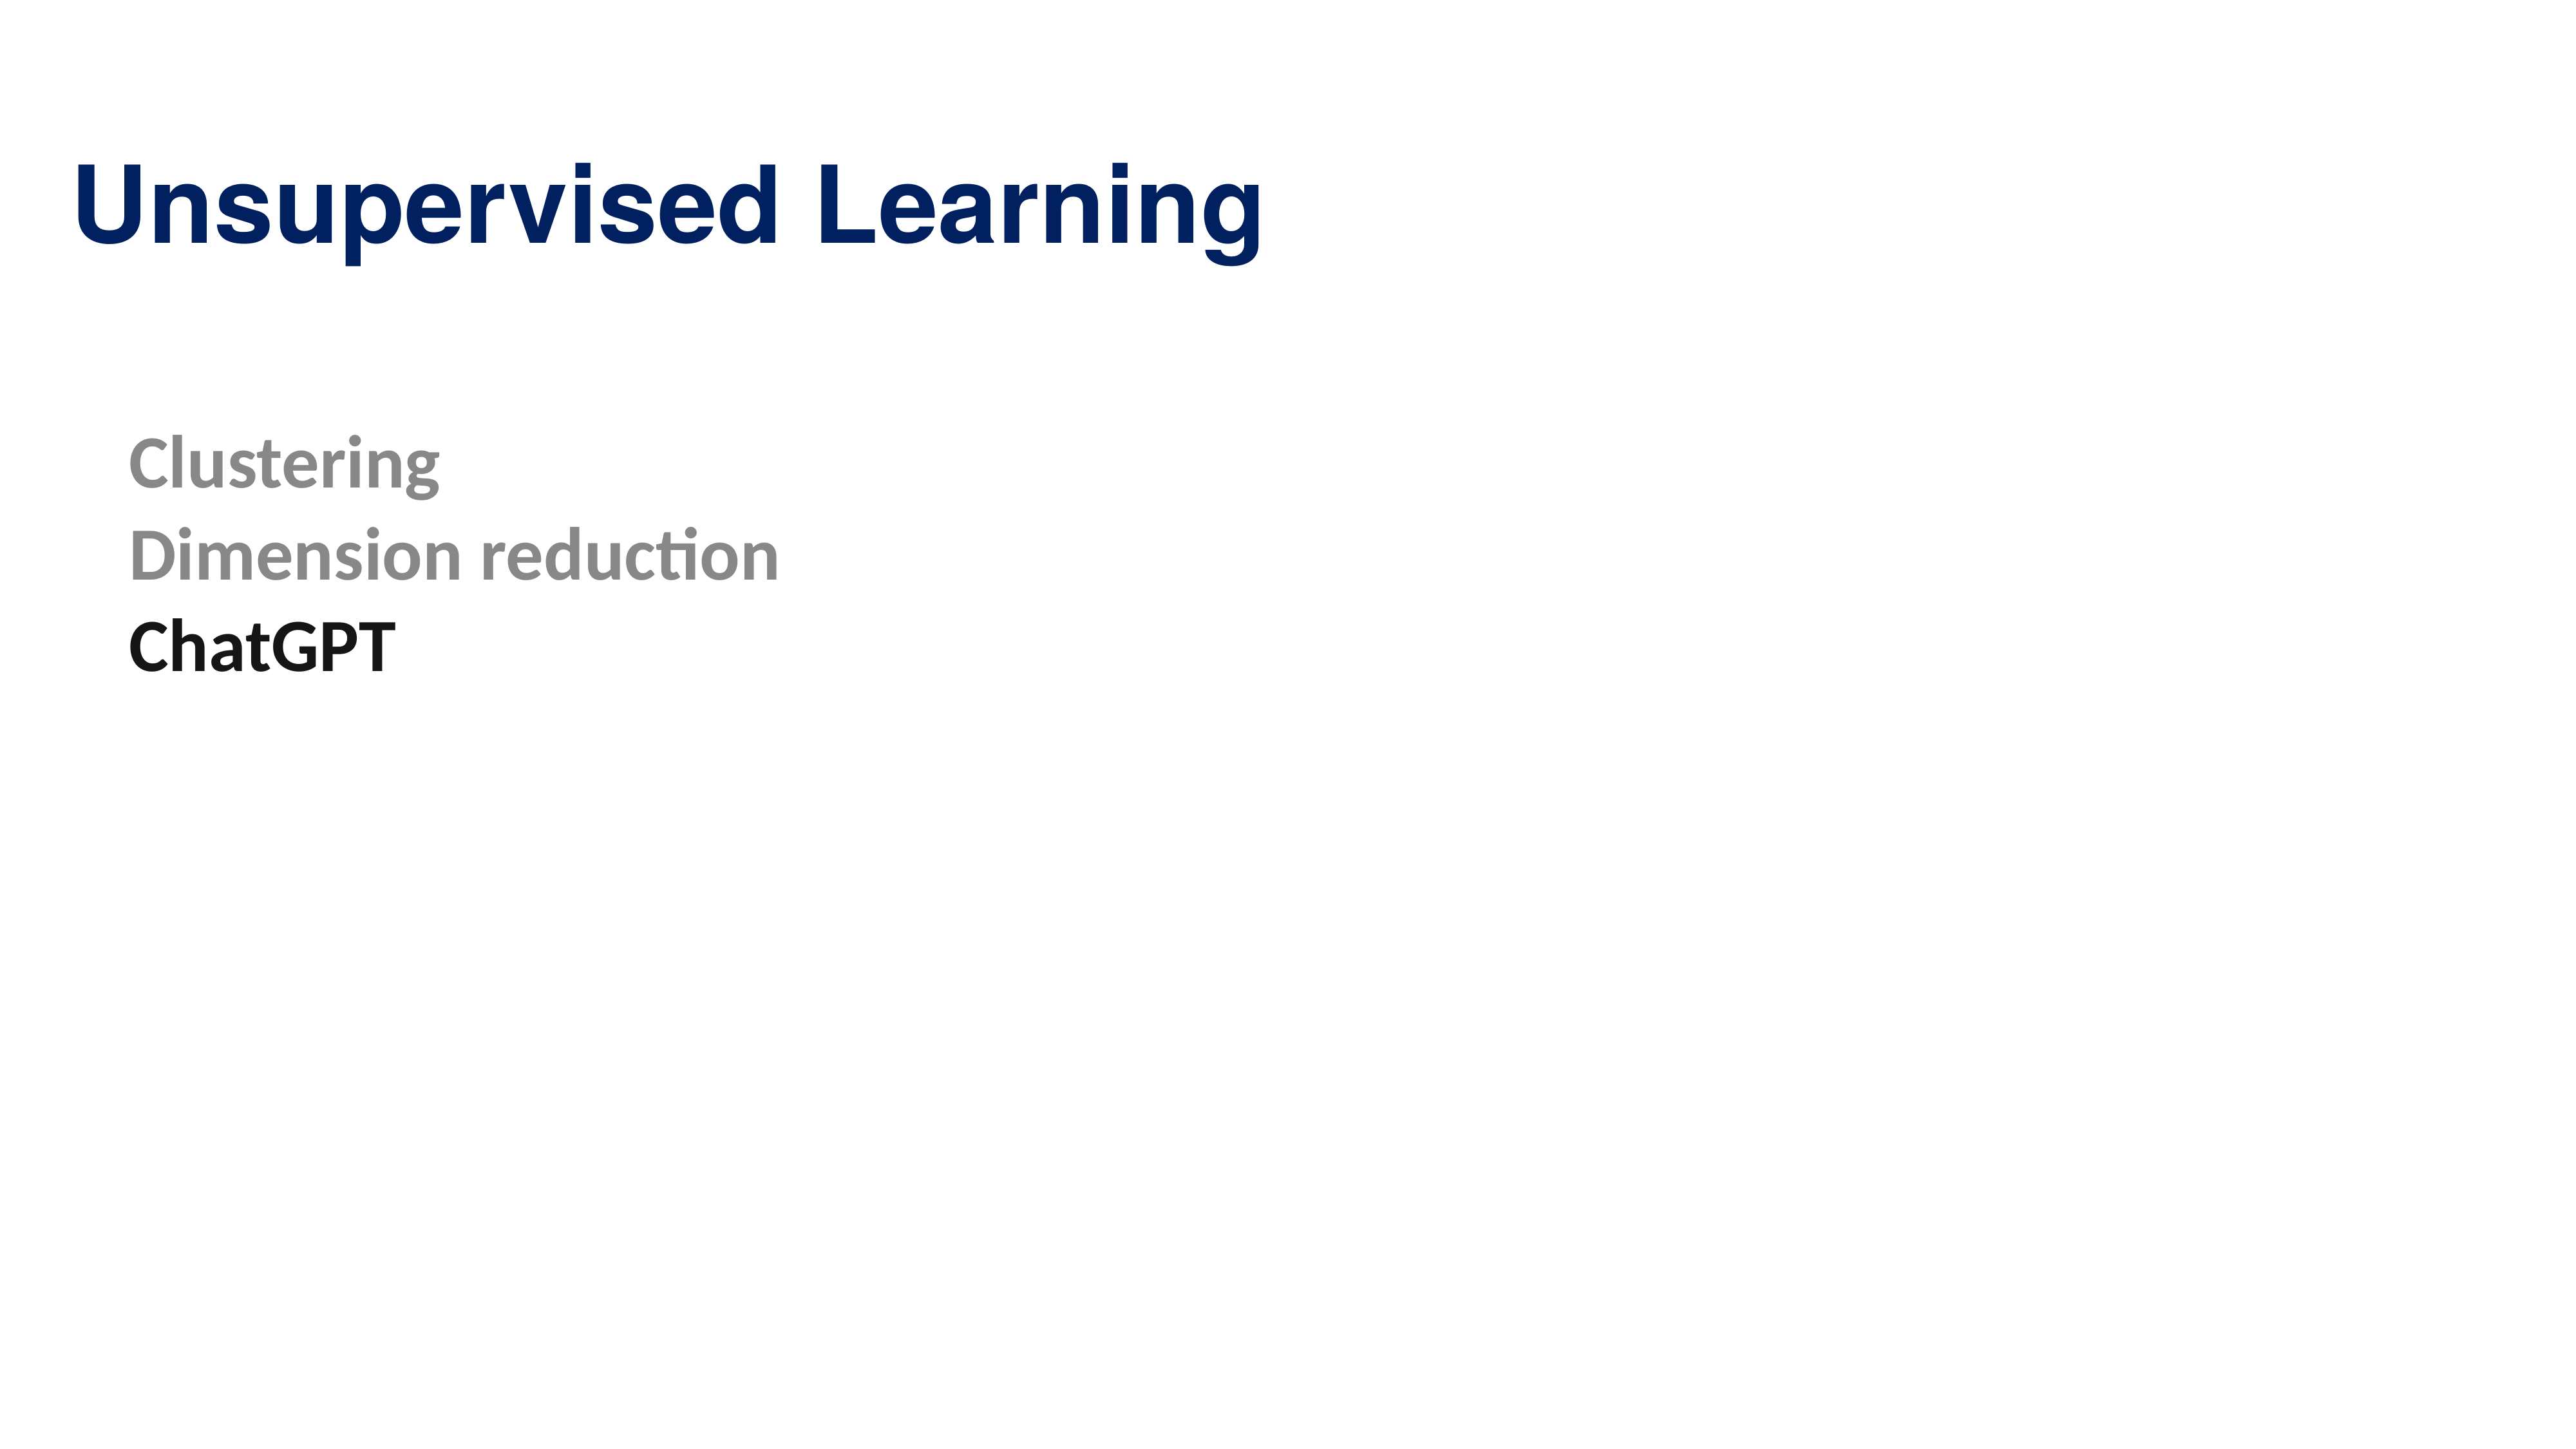

# Unsupervised Learning
Clustering
Dimension reduction
ChatGPT